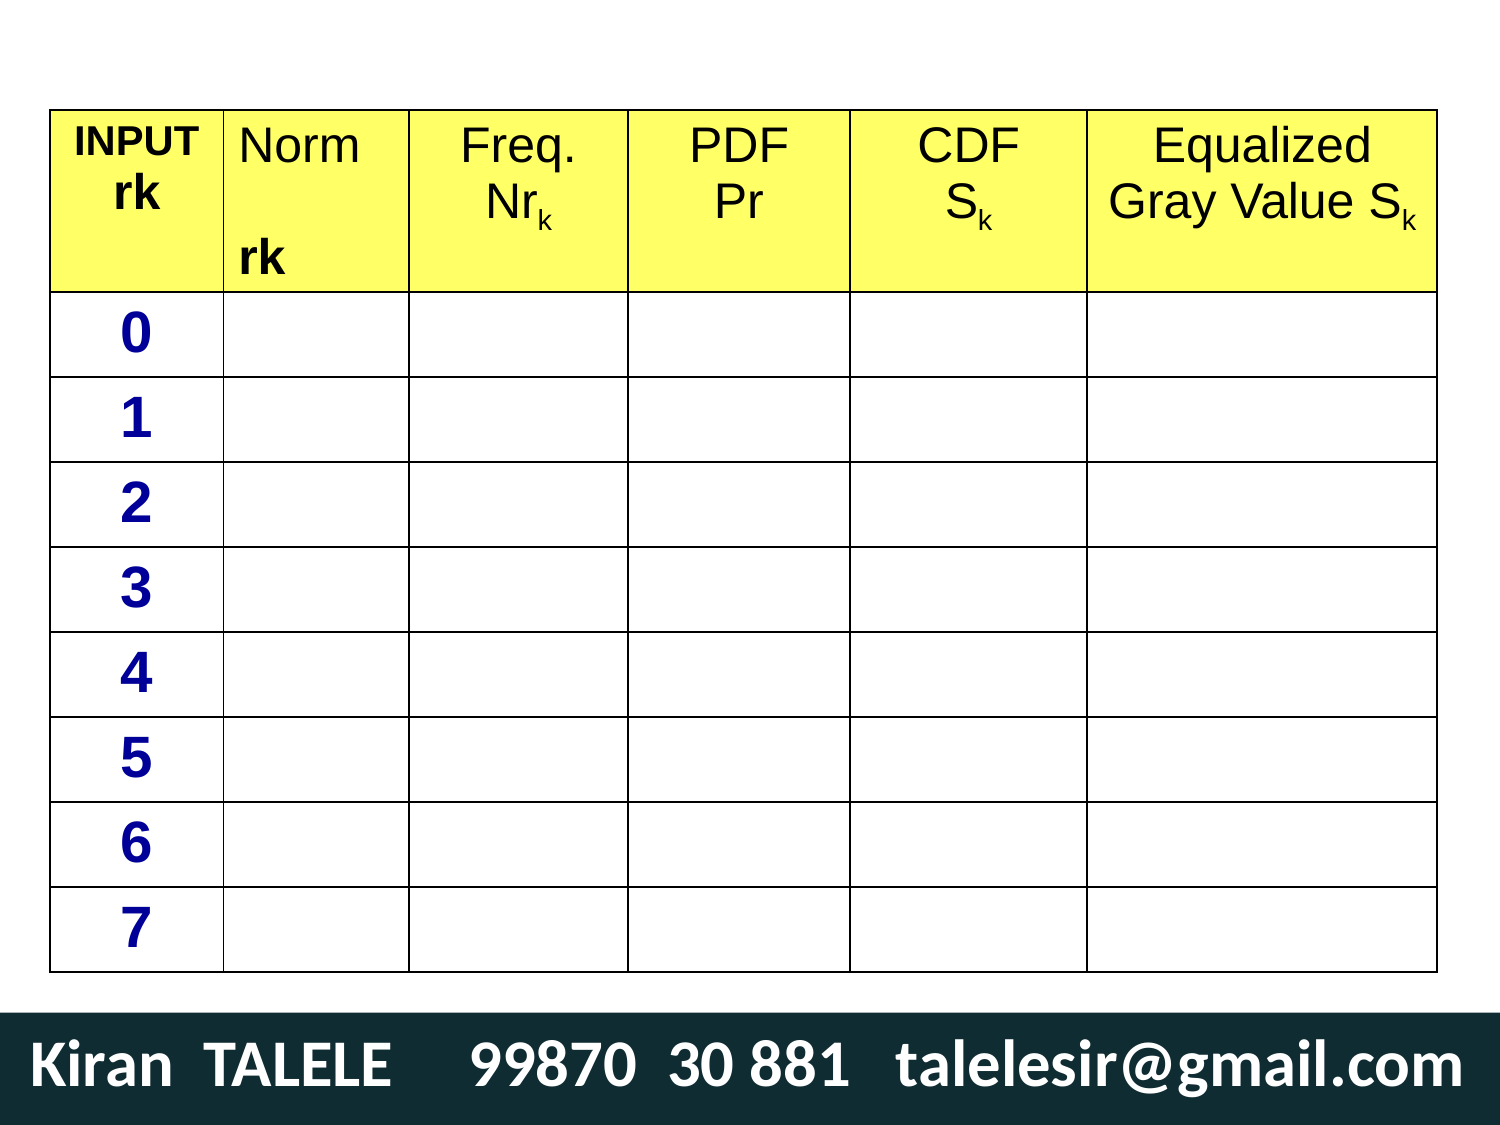

| INPUT rk | Norm rk | Freq. Nrk | PDF Pr | CDF Sk | Equalized Gray Value Sk |
| --- | --- | --- | --- | --- | --- |
| 0 |  |  |  |  |  |
| 1 |  |  |  |  |  |
| 2 |  |  |  |  |  |
| 3 |  |  |  |  |  |
| 4 |  |  |  |  |  |
| 5 |  |  |  |  |  |
| 6 |  |  |  |  |  |
| 7 |  |  |  |  |  |
 Kiran  TALELE     99870  30 881   talelesir@gmail.com